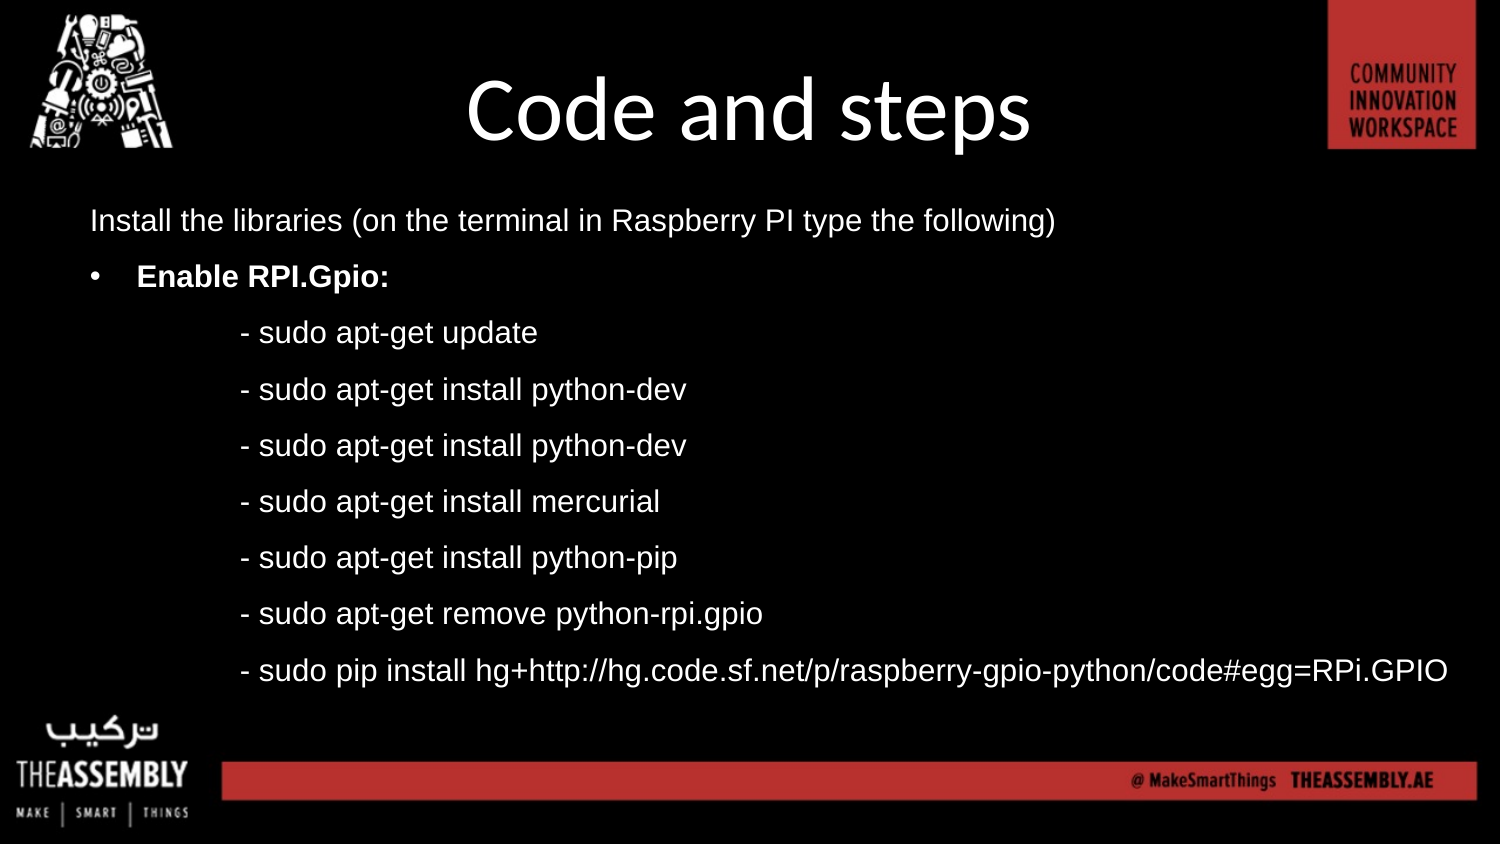

Code and steps
Install the libraries (on the terminal in Raspberry PI type the following)
Enable RPI.Gpio:
	- sudo apt-get update
	- sudo apt-get install python-dev
	- sudo apt-get install python-dev
	- sudo apt-get install mercurial
	- sudo apt-get install python-pip
	- sudo apt-get remove python-rpi.gpio
	- sudo pip install hg+http://hg.code.sf.net/p/raspberry-gpio-python/code#egg=RPi.GPIO